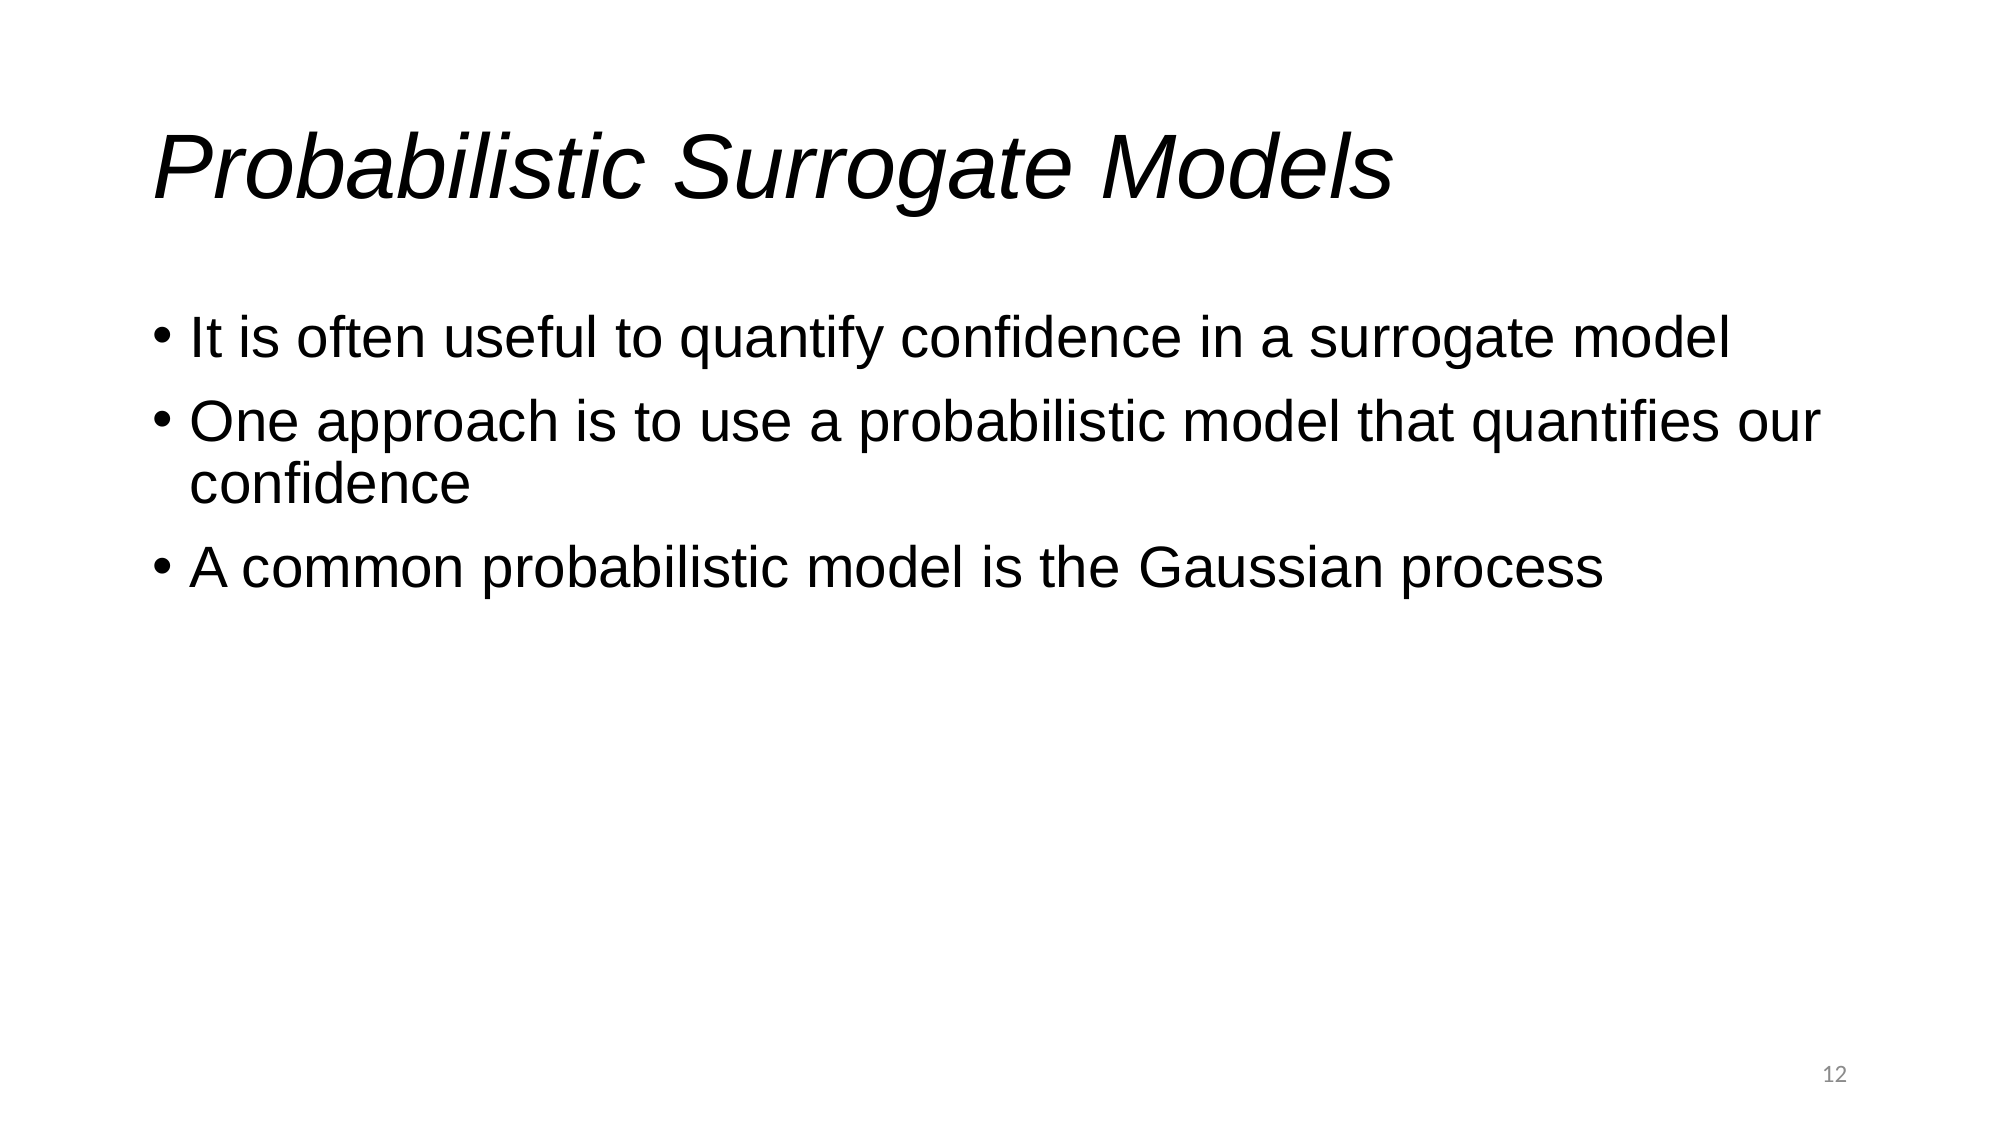

# Probabilistic Surrogate Models
It is often useful to quantify confidence in a surrogate model
One approach is to use a probabilistic model that quantifies our confidence
A common probabilistic model is the Gaussian process
12